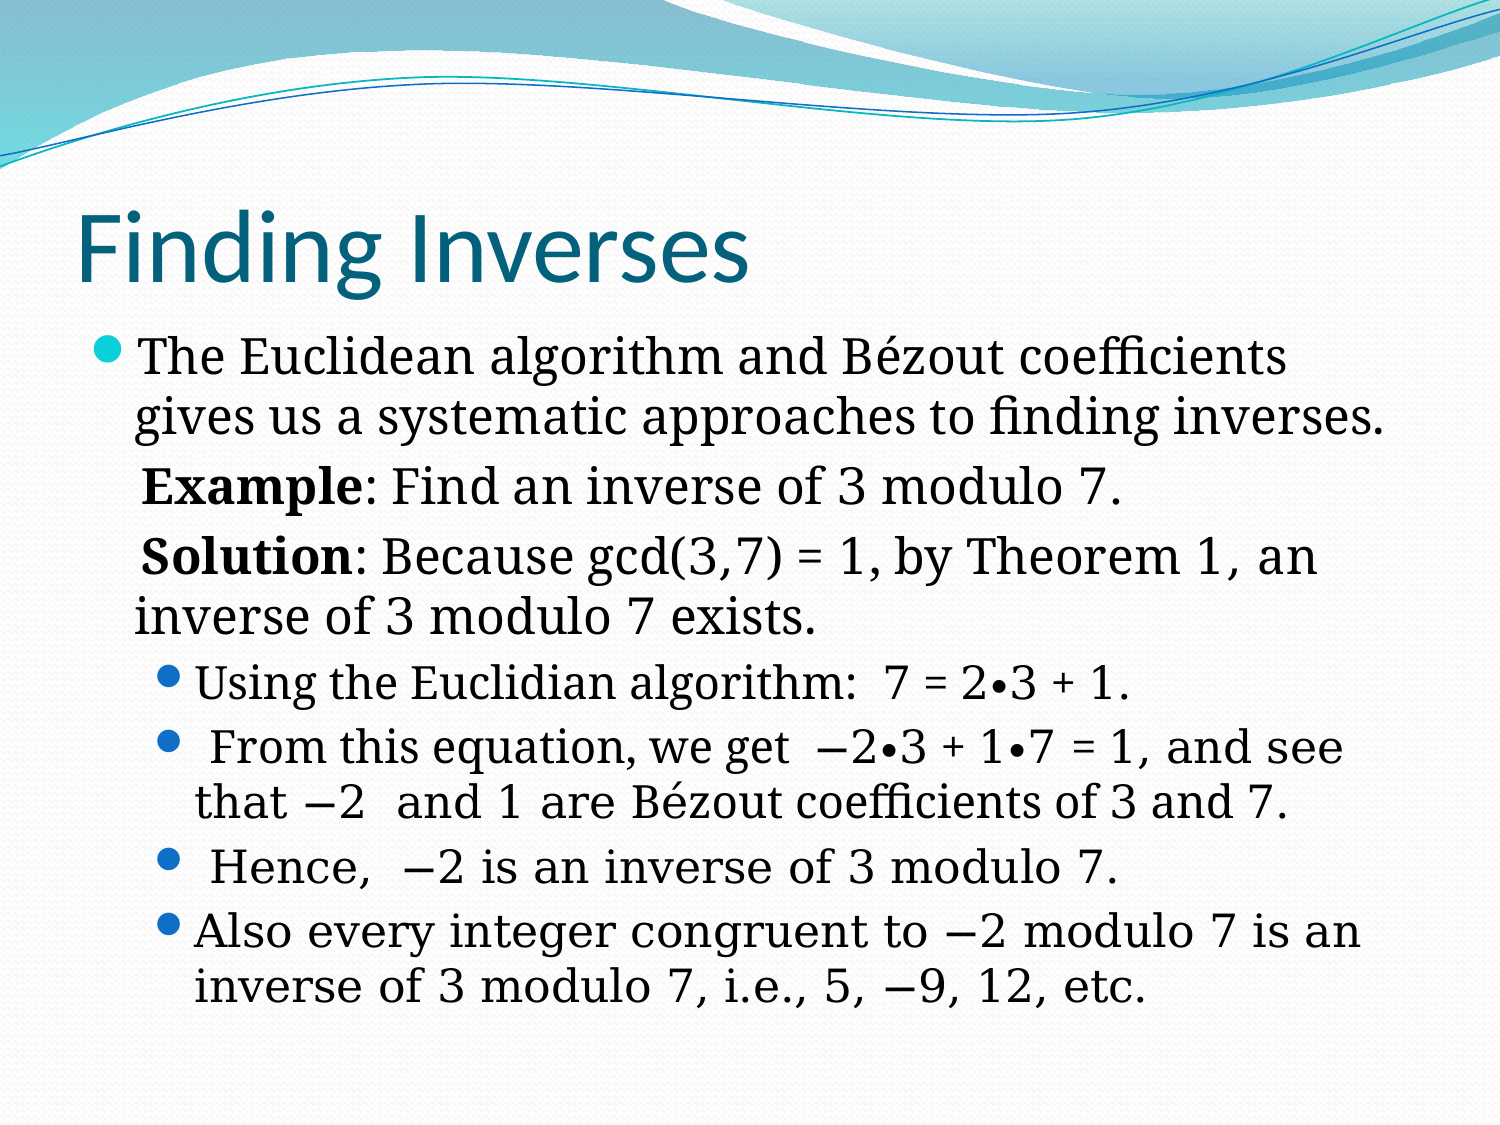

# Finding Inverses
The Euclidean algorithm and Bézout coefficients gives us a systematic approaches to finding inverses.
    Example: Find an inverse of 3 modulo 7.
    Solution: Because gcd(3,7) = 1, by Theorem 1, an inverse of 3 modulo 7 exists.
Using the Euclidian algorithm:  7 = 2∙3 + 1.
 From this equation, we get  −2∙3 + 1∙7 = 1, and see that −2  and 1 are Bézout coefficients of 3 and 7.
 Hence,  −2 is an inverse of 3 modulo 7.
Also every integer congruent to −2 modulo 7 is an inverse of 3 modulo 7, i.e., 5, −9, 12, etc.